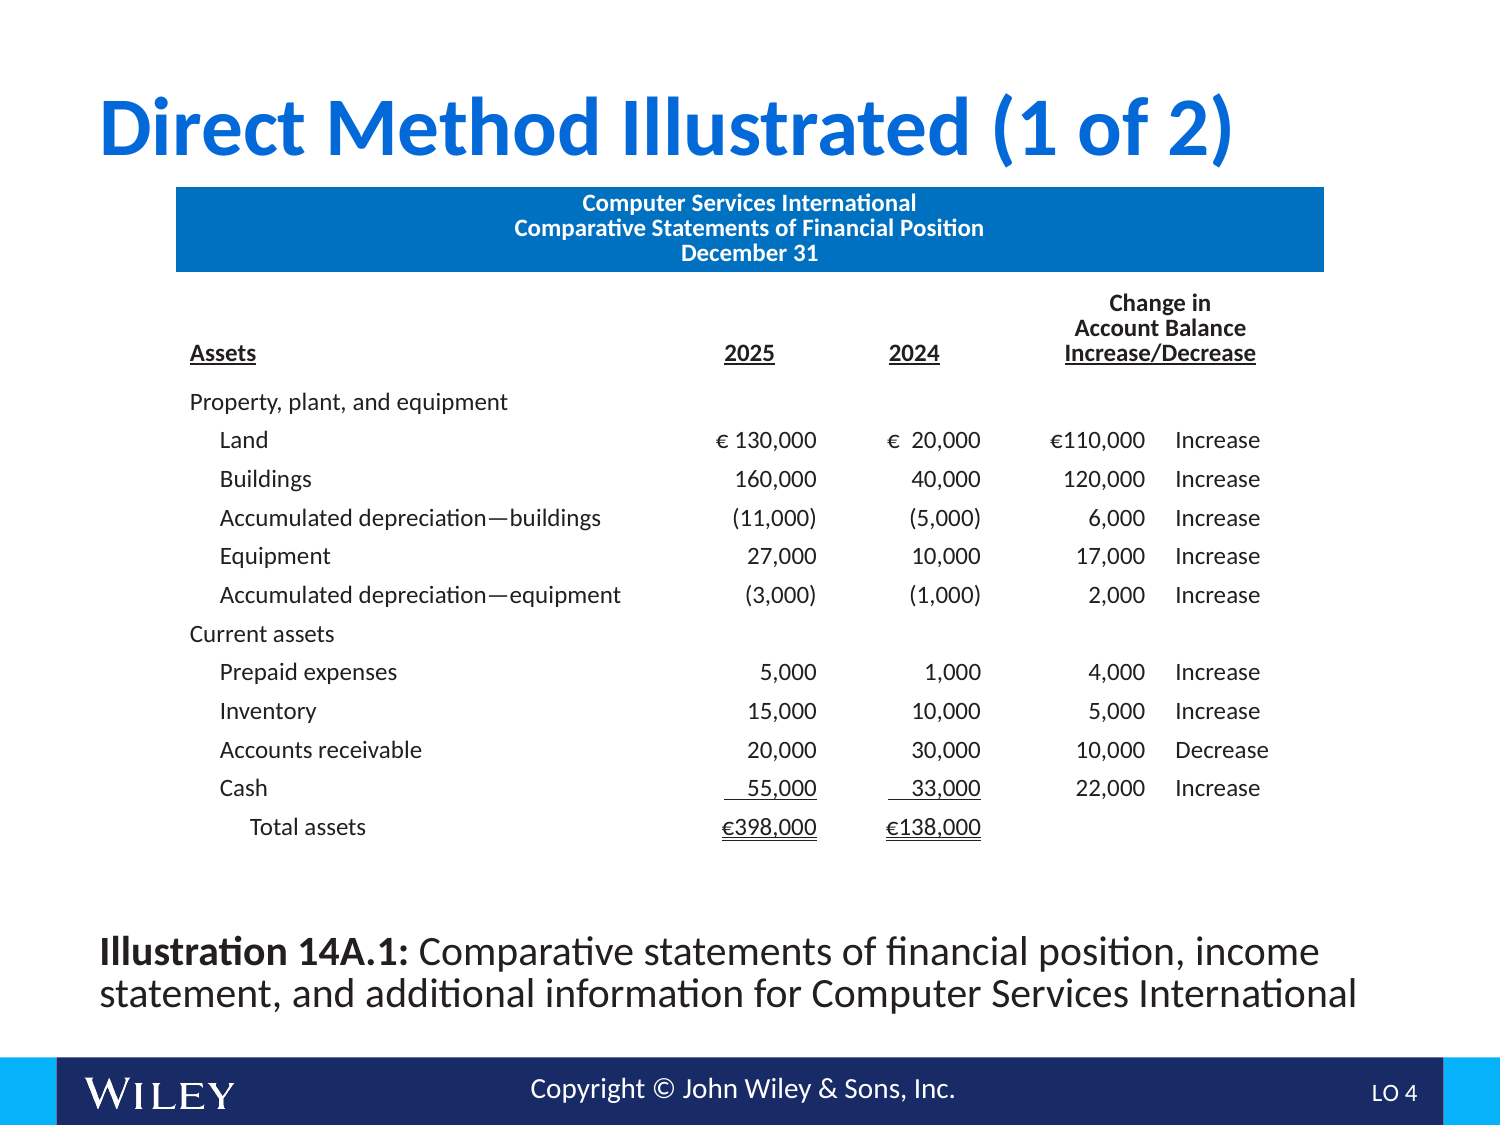

# Direct Method Illustrated (1 of 2)
| Computer Services International Comparative Statements of Financial Position December 31 |
| --- |
| Assets | 2025 | 2024 | Change in Account Balance Increase/Decrease |
| --- | --- | --- | --- |
| Property, plant, and equipment |  |  |  |  |
| --- | --- | --- | --- | --- |
| Land | € 130,000 | € 20,000 | €110,000 | Increase |
| Buildings | 160,000 | 40,000 | 120,000 | Increase |
| Accumulated depreciation—buildings | (11,000) | (5,000) | 6,000 | Increase |
| Equipment | 27,000 | 10,000 | 17,000 | Increase |
| Accumulated depreciation—equipment | (3,000) | (1,000) | 2,000 | Increase |
| Current assets |  |  |  |  |
| Prepaid expenses | 5,000 | 1,000 | 4,000 | Increase |
| Inventory | 15,000 | 10,000 | 5,000 | Increase |
| Accounts receivable | 20,000 | 30,000 | 10,000 | Decrease |
| Cash | 55,000 | 33,000 | 22,000 | Increase |
| Total assets | €398,000 | €138,000 |  |  |
Illustration 14A.1: Comparative statements of financial position, income statement, and additional information for Computer Services International
L O 4